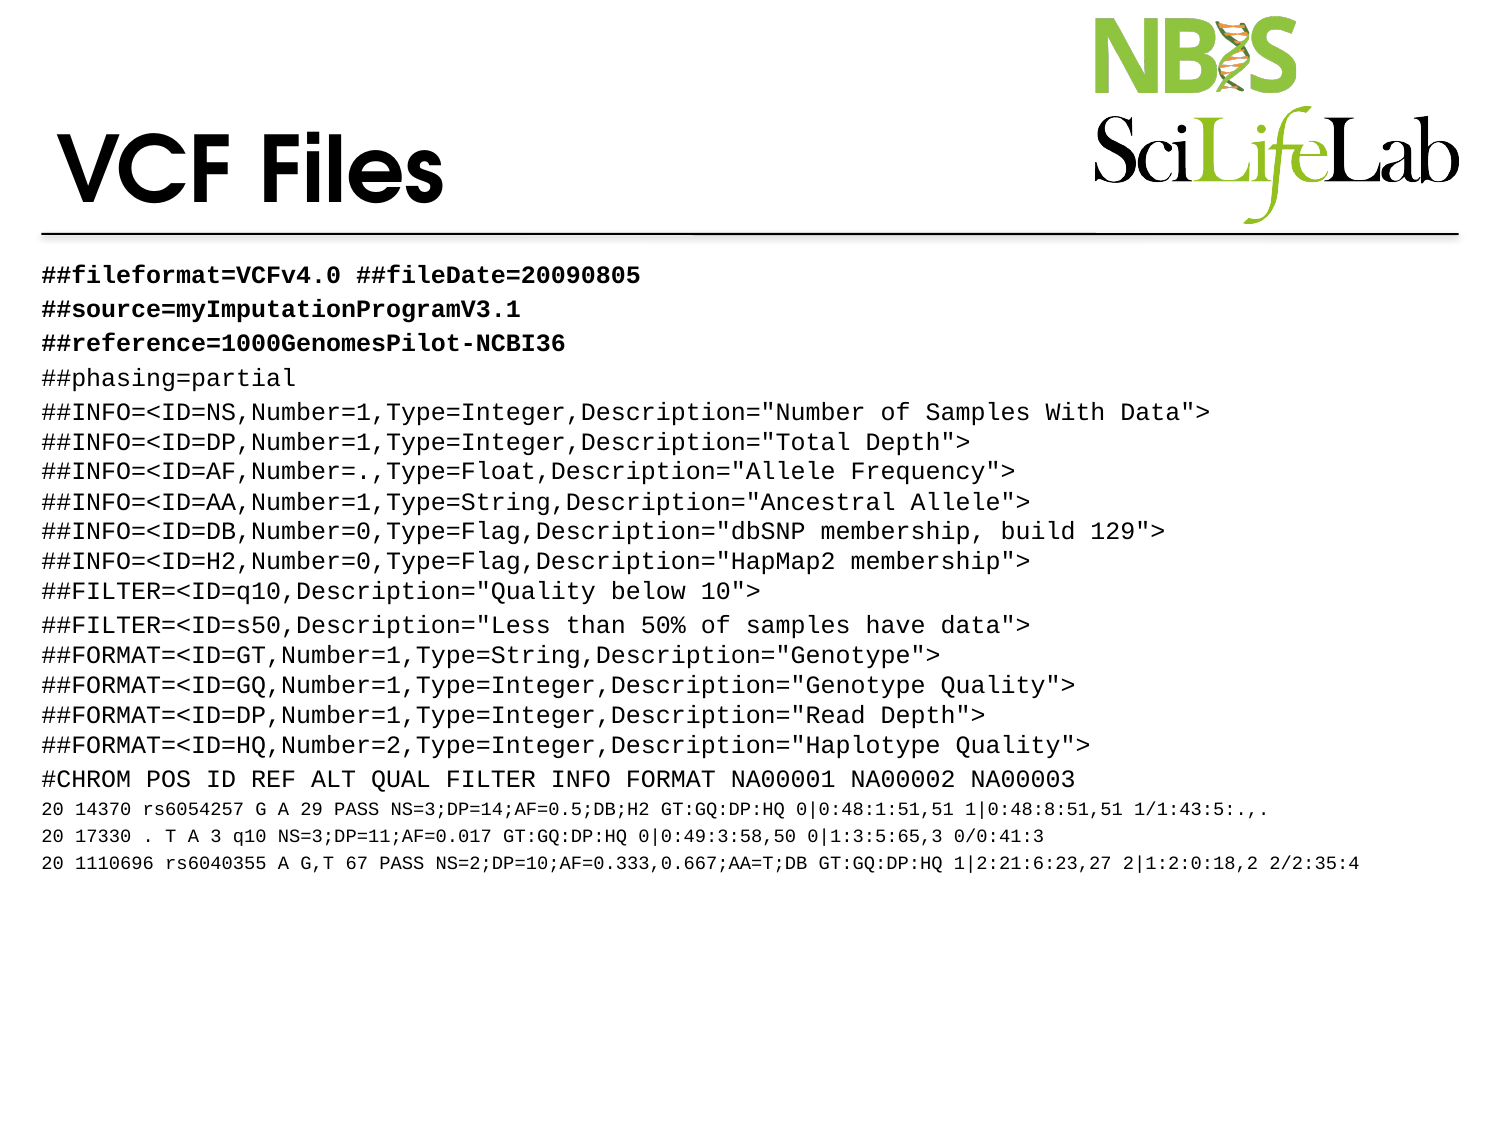

# VCF Files
##fileformat=VCFv4.0 ##fileDate=20090805
##source=myImputationProgramV3.1
##reference=1000GenomesPilot-NCBI36
##phasing=partial
##INFO=<ID=NS,Number=1,Type=Integer,Description="Number of Samples With Data"> ##INFO=<ID=DP,Number=1,Type=Integer,Description="Total Depth"> ##INFO=<ID=AF,Number=.,Type=Float,Description="Allele Frequency"> ##INFO=<ID=AA,Number=1,Type=String,Description="Ancestral Allele"> ##INFO=<ID=DB,Number=0,Type=Flag,Description="dbSNP membership, build 129"> ##INFO=<ID=H2,Number=0,Type=Flag,Description="HapMap2 membership"> ##FILTER=<ID=q10,Description="Quality below 10">
##FILTER=<ID=s50,Description="Less than 50% of samples have data"> ##FORMAT=<ID=GT,Number=1,Type=String,Description="Genotype"> ##FORMAT=<ID=GQ,Number=1,Type=Integer,Description="Genotype Quality"> ##FORMAT=<ID=DP,Number=1,Type=Integer,Description="Read Depth"> ##FORMAT=<ID=HQ,Number=2,Type=Integer,Description="Haplotype Quality">
#CHROM POS ID REF ALT QUAL FILTER INFO FORMAT NA00001 NA00002 NA00003
20 14370 rs6054257 G A 29 PASS NS=3;DP=14;AF=0.5;DB;H2 GT:GQ:DP:HQ 0|0:48:1:51,51 1|0:48:8:51,51 1/1:43:5:.,.
20 17330 . T A 3 q10 NS=3;DP=11;AF=0.017 GT:GQ:DP:HQ 0|0:49:3:58,50 0|1:3:5:65,3 0/0:41:3
20 1110696 rs6040355 A G,T 67 PASS NS=2;DP=10;AF=0.333,0.667;AA=T;DB GT:GQ:DP:HQ 1|2:21:6:23,27 2|1:2:0:18,2 2/2:35:4